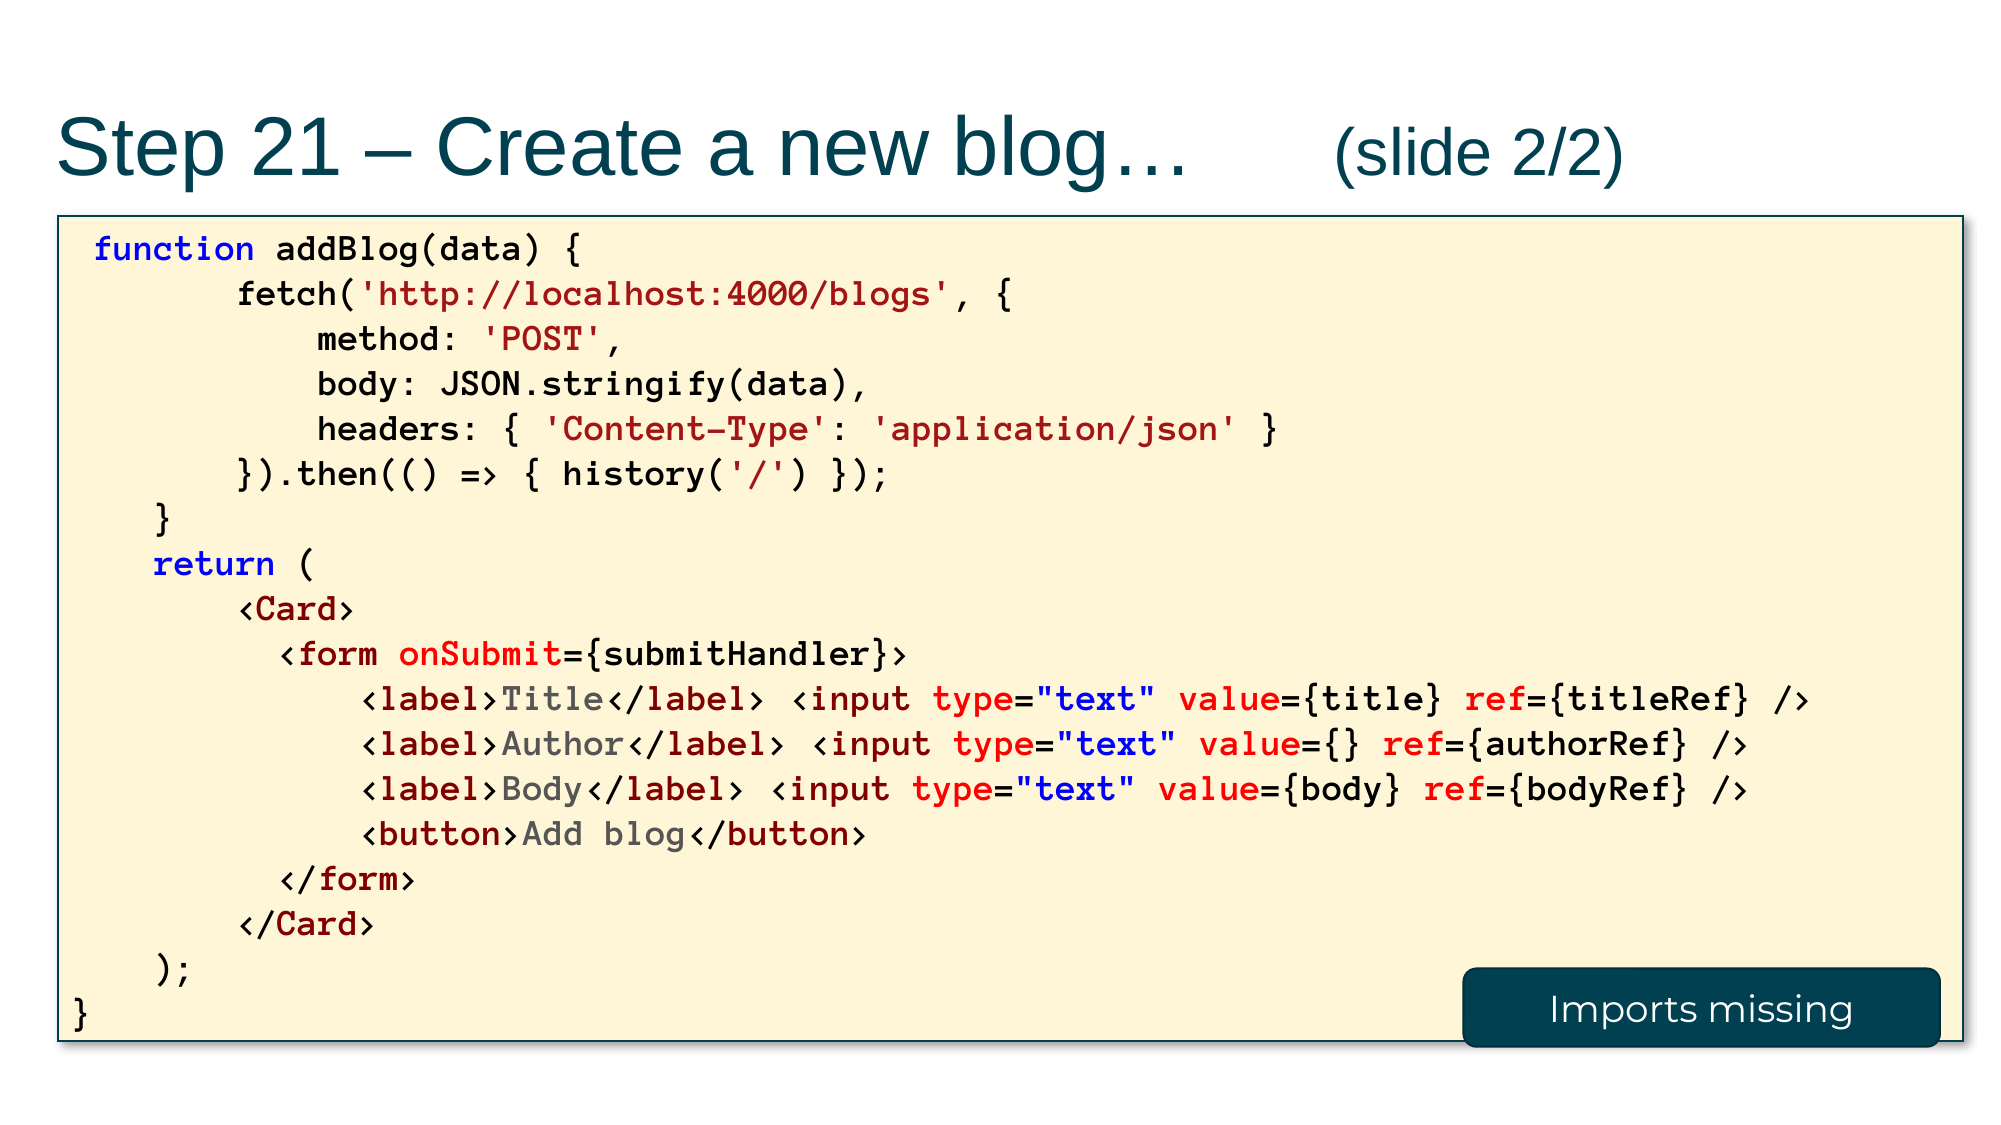

# Step 21 – Create a new blog…      (slide 2/2)
 function addBlog(data) {
        fetch('http://localhost:4000/blogs', {
            method: 'POST',
            body: JSON.stringify(data),
            headers: { 'Content-Type': 'application/json' }
        }).then(() => { history('/') });
    }
    return (
        <Card>
          <form onSubmit={submitHandler}>
              <label>Title</label> <input type="text" value={title} ref={titleRef} />
              <label>Author</label> <input type="text" value={} ref={authorRef} />
              <label>Body</label> <input type="text" value={body} ref={bodyRef} />
              <button>Add blog</button>
          </form>
        </Card>
    );
}

Imports missing